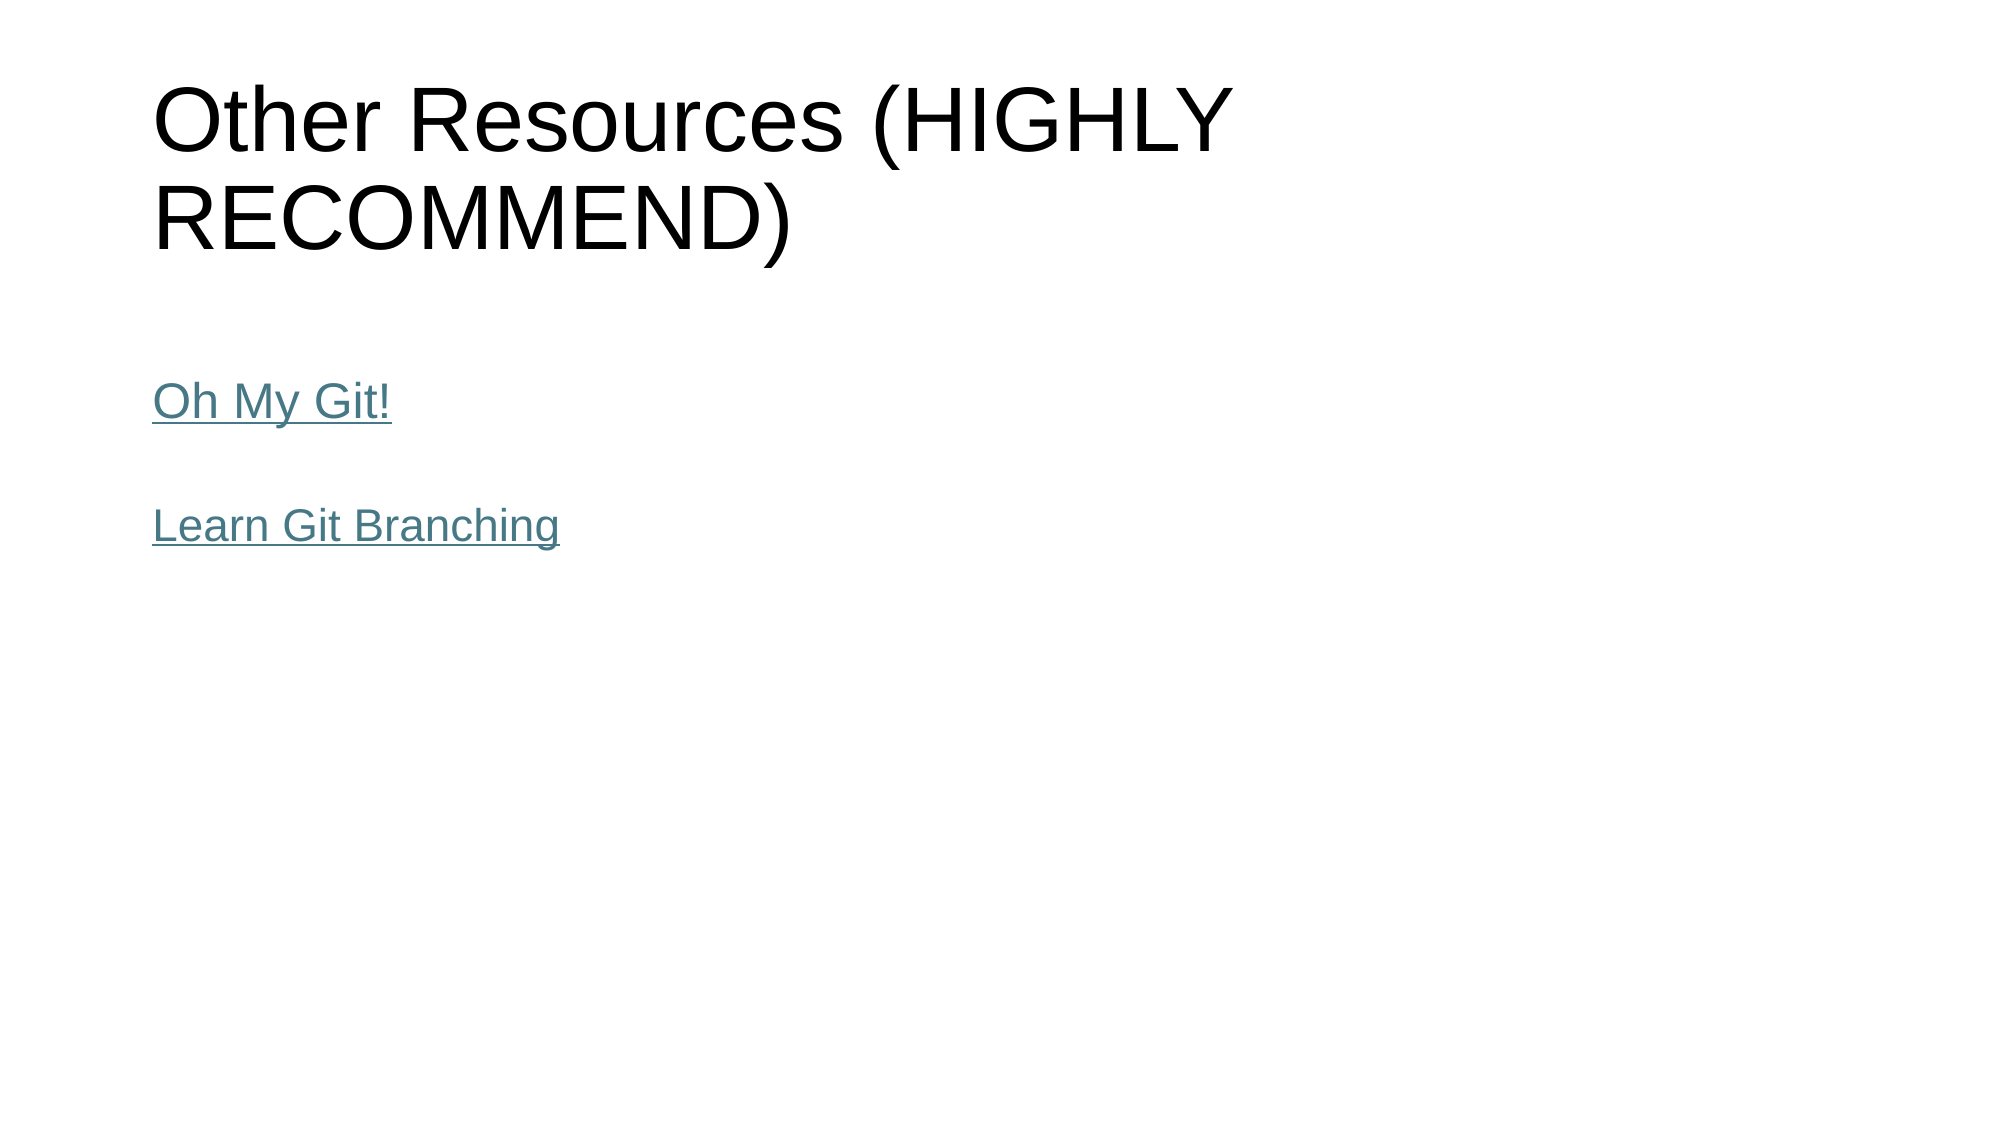

# Other Resources (HIGHLY RECOMMEND)

Oh My Git!

Learn Git Branching